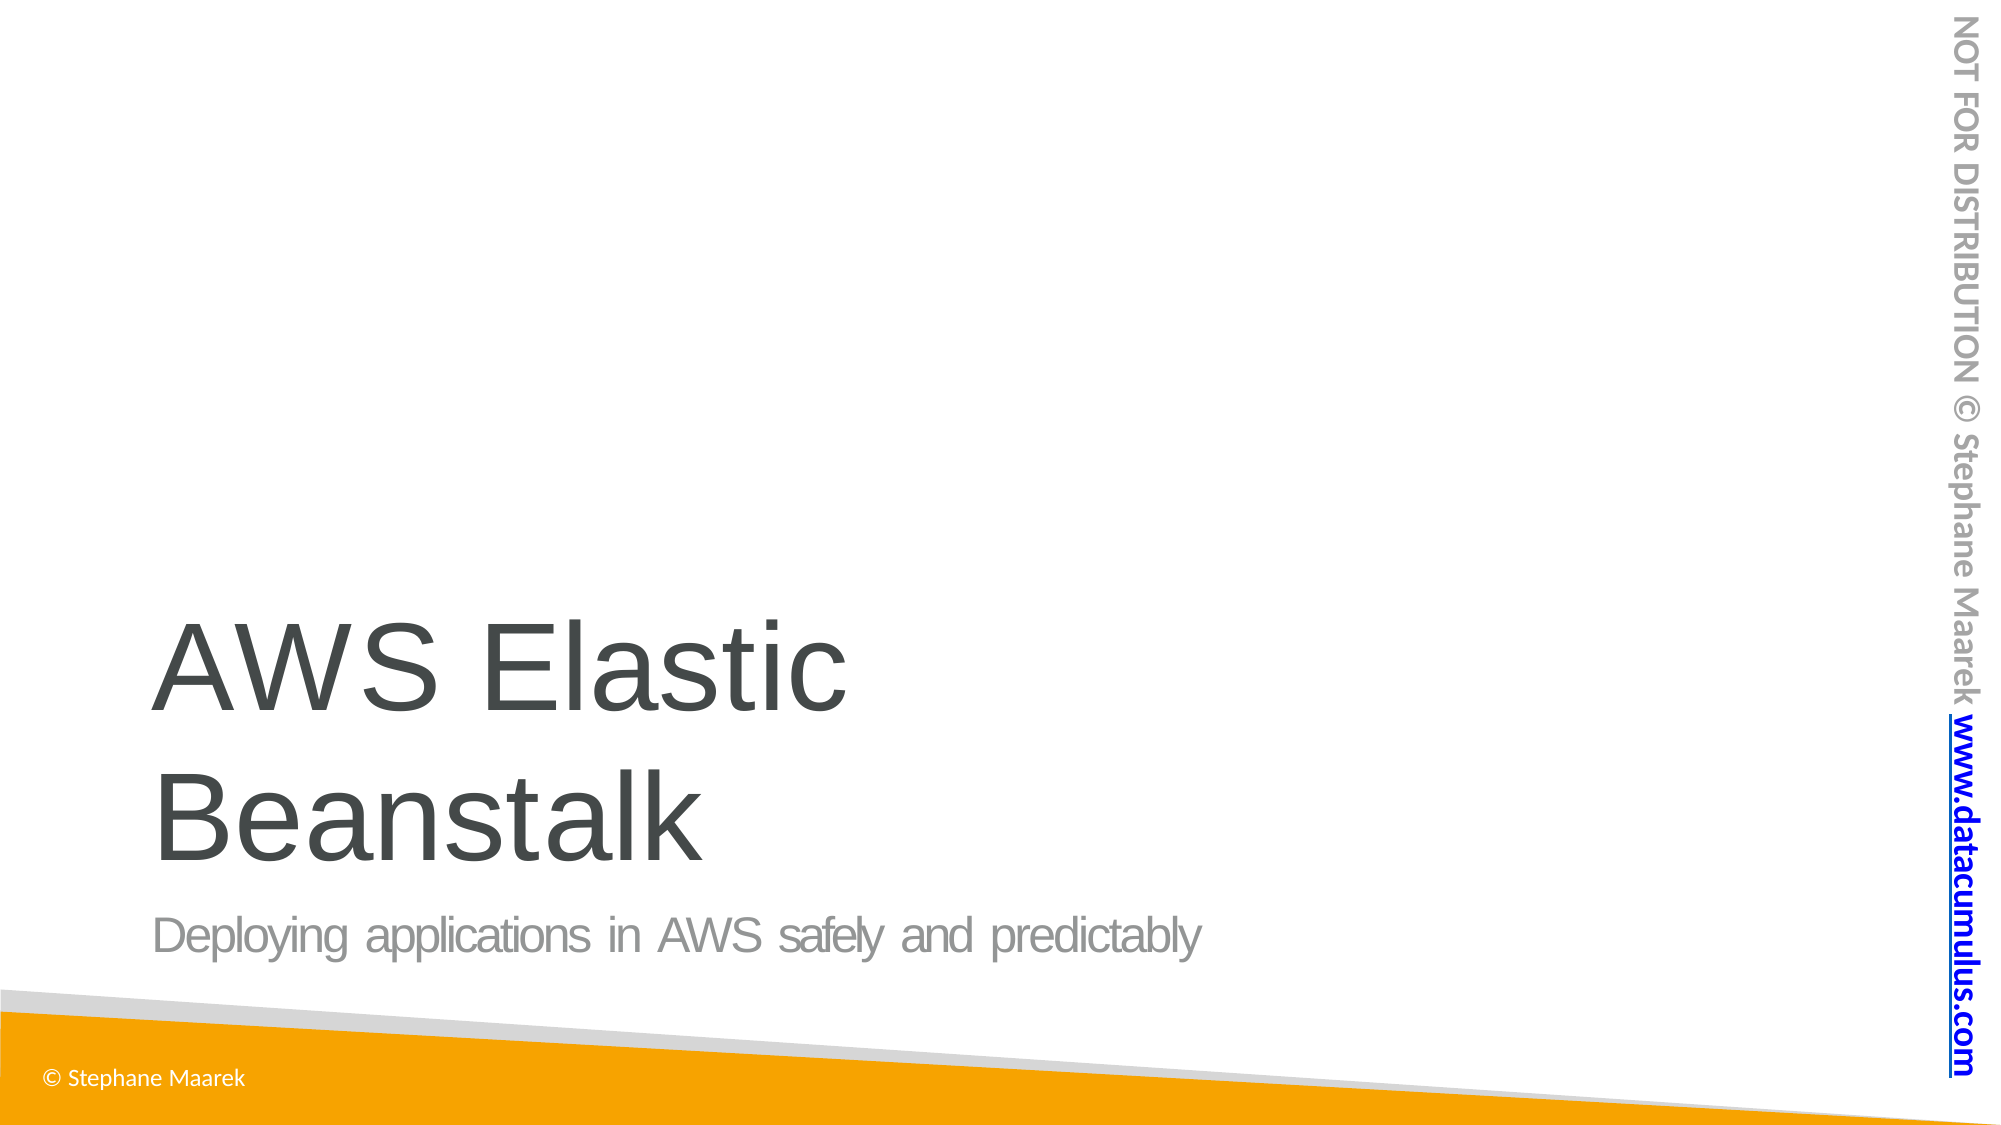

NOT FOR DISTRIBUTION © Stephane Maarek www.datacumulus.com
AWS Elastic Beanstalk
Deploying applications in AWS safely and predictably
© Stephane Maarek